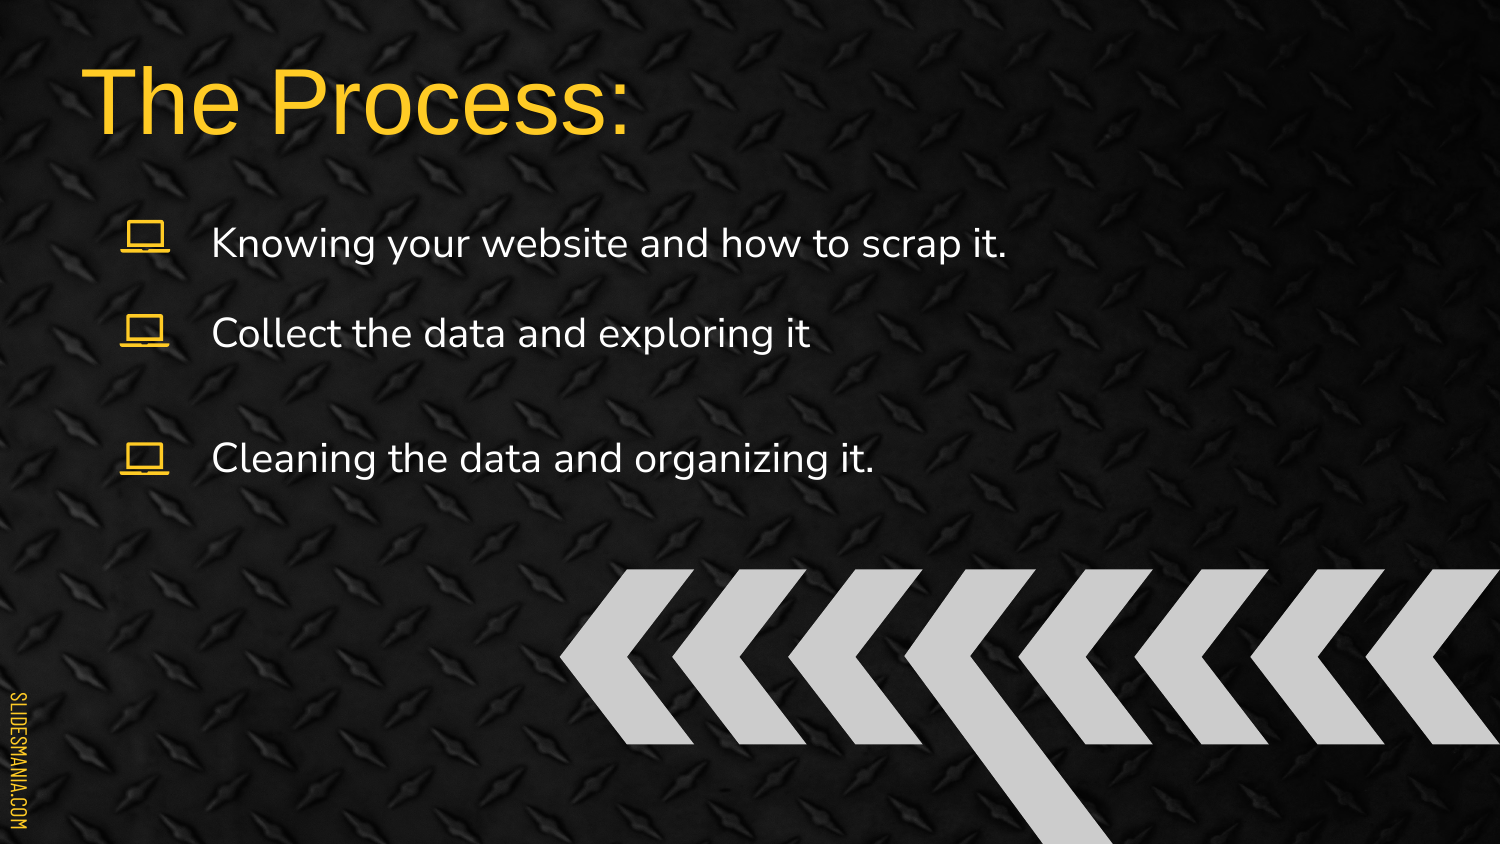

# The Process:
Knowing your website and how to scrap it.
Collect the data and exploring it
Cleaning the data and organizing it.